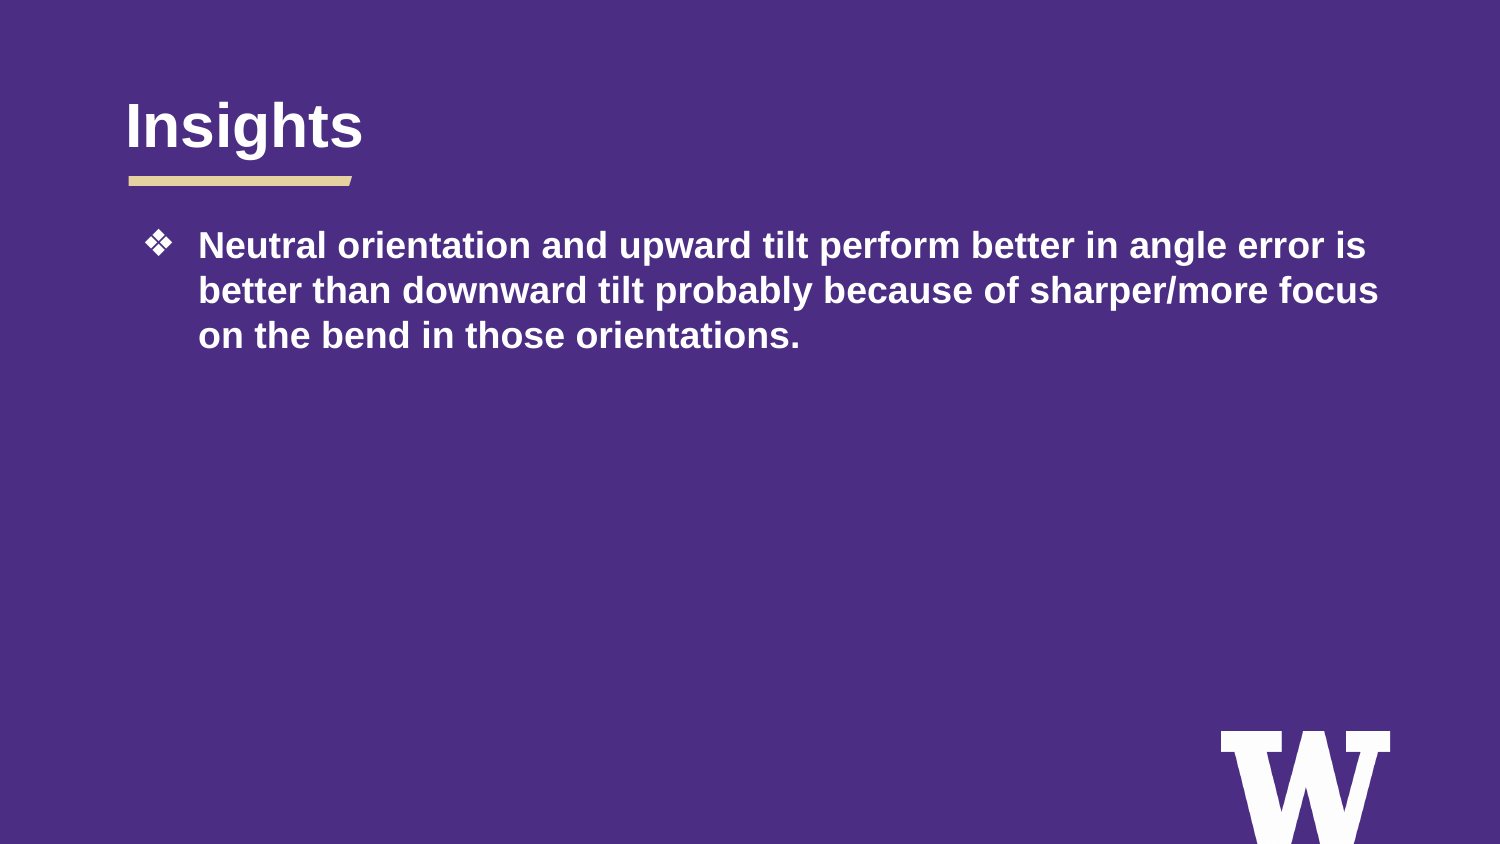

# Insights
Neutral orientation and upward tilt perform better in angle error is better than downward tilt probably because of sharper/more focus on the bend in those orientations.